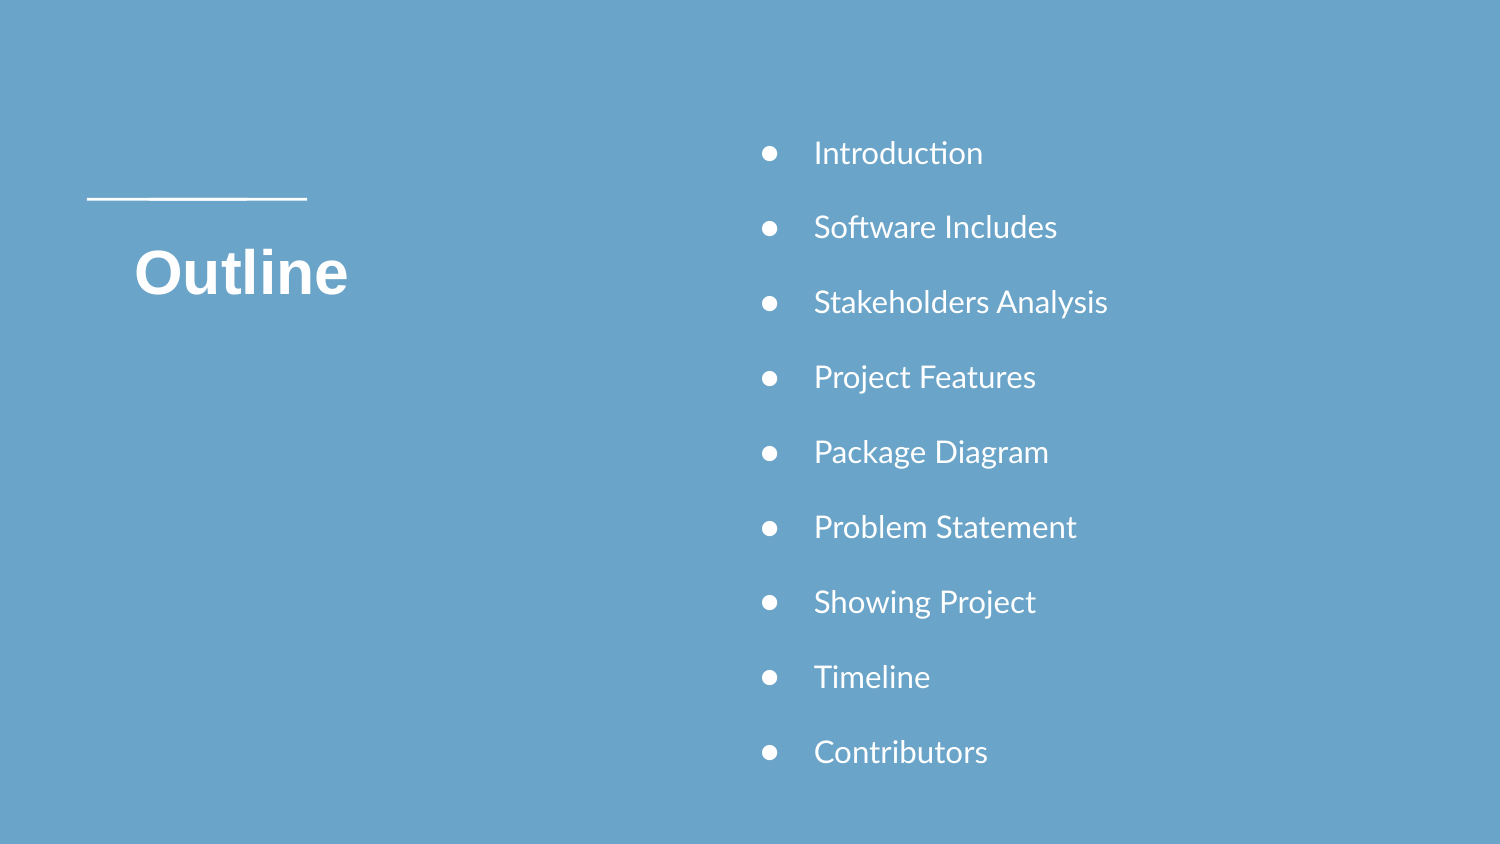

Introduction
Software Includes
Stakeholders Analysis
Project Features
Package Diagram
Problem Statement
Showing Project
Timeline
Contributors
# Outline